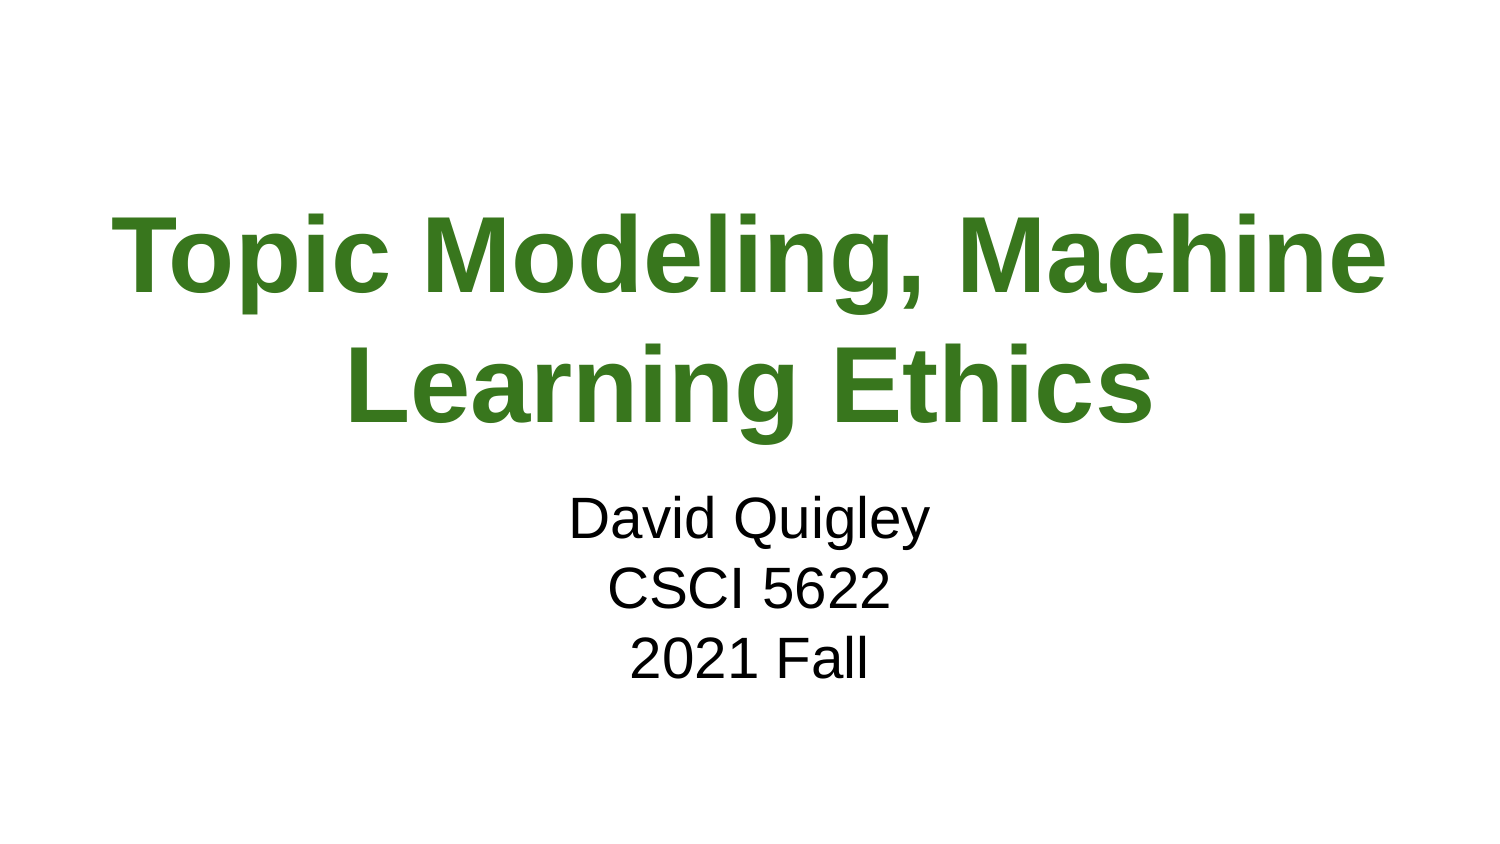

# Topic Modeling, Machine Learning Ethics
David Quigley
CSCI 5622
2021 Fall